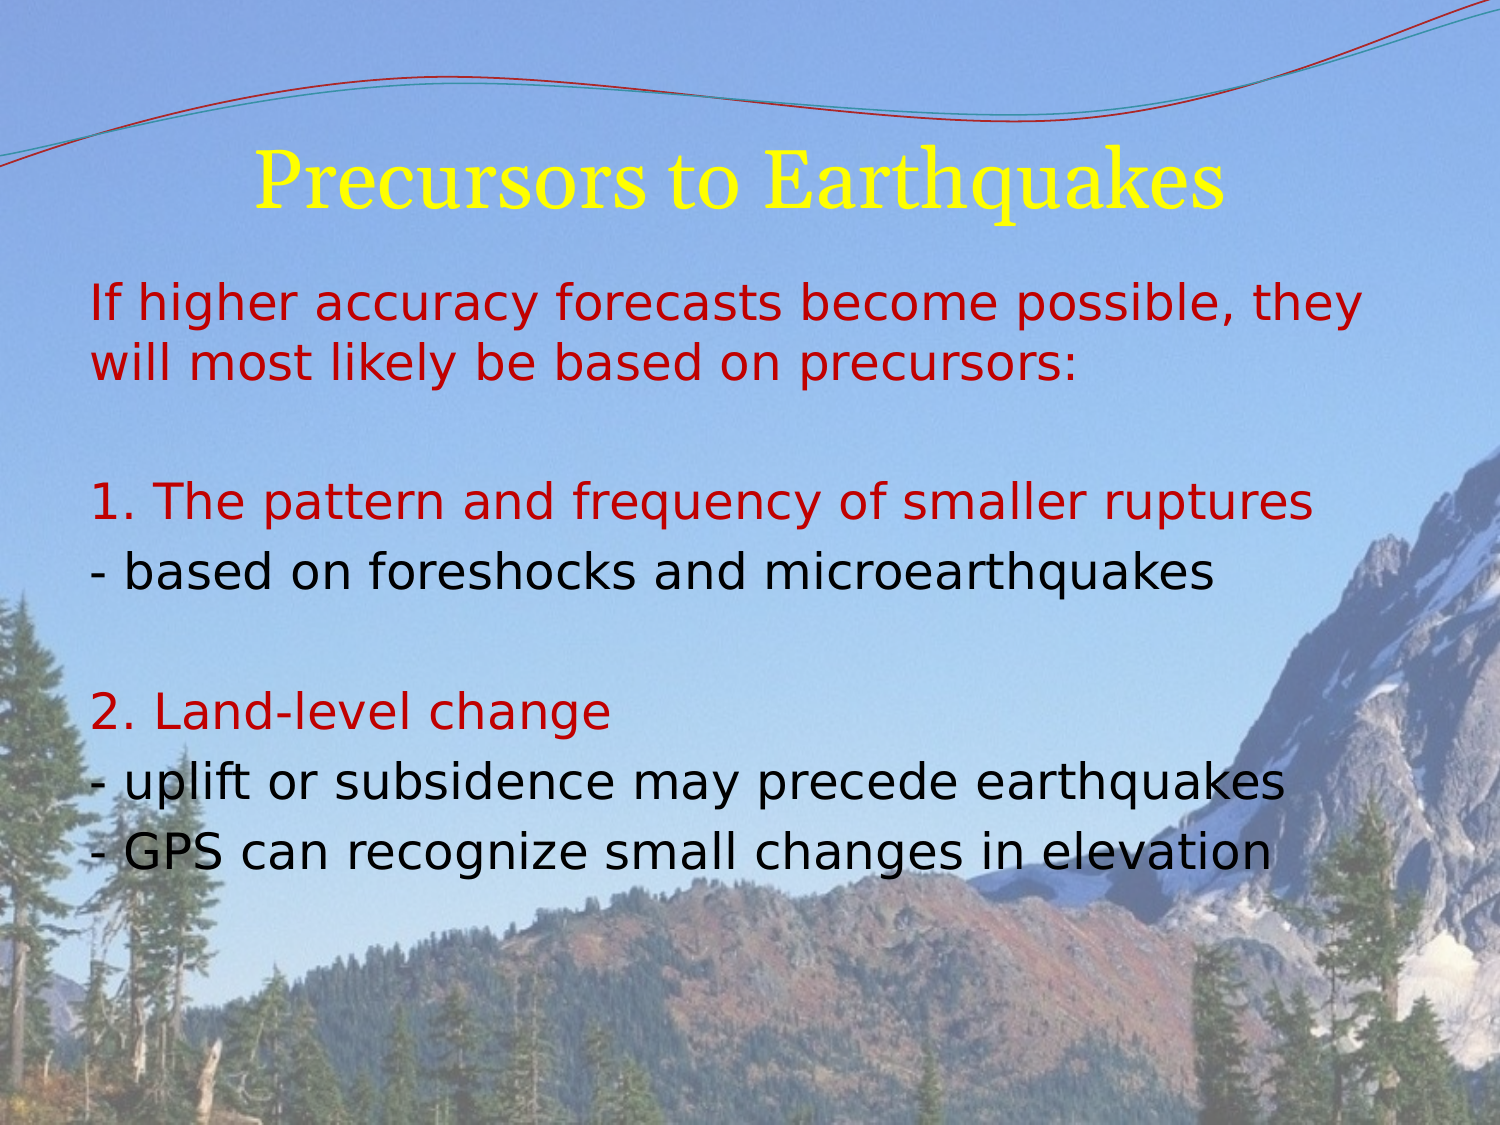

# Precursors to Earthquakes
If higher accuracy forecasts become possible, they will most likely be based on precursors:

1. The pattern and frequency of smaller ruptures
- based on foreshocks and microearthquakes

2. Land-level change
- uplift or subsidence may precede earthquakes
- GPS can recognize small changes in elevation